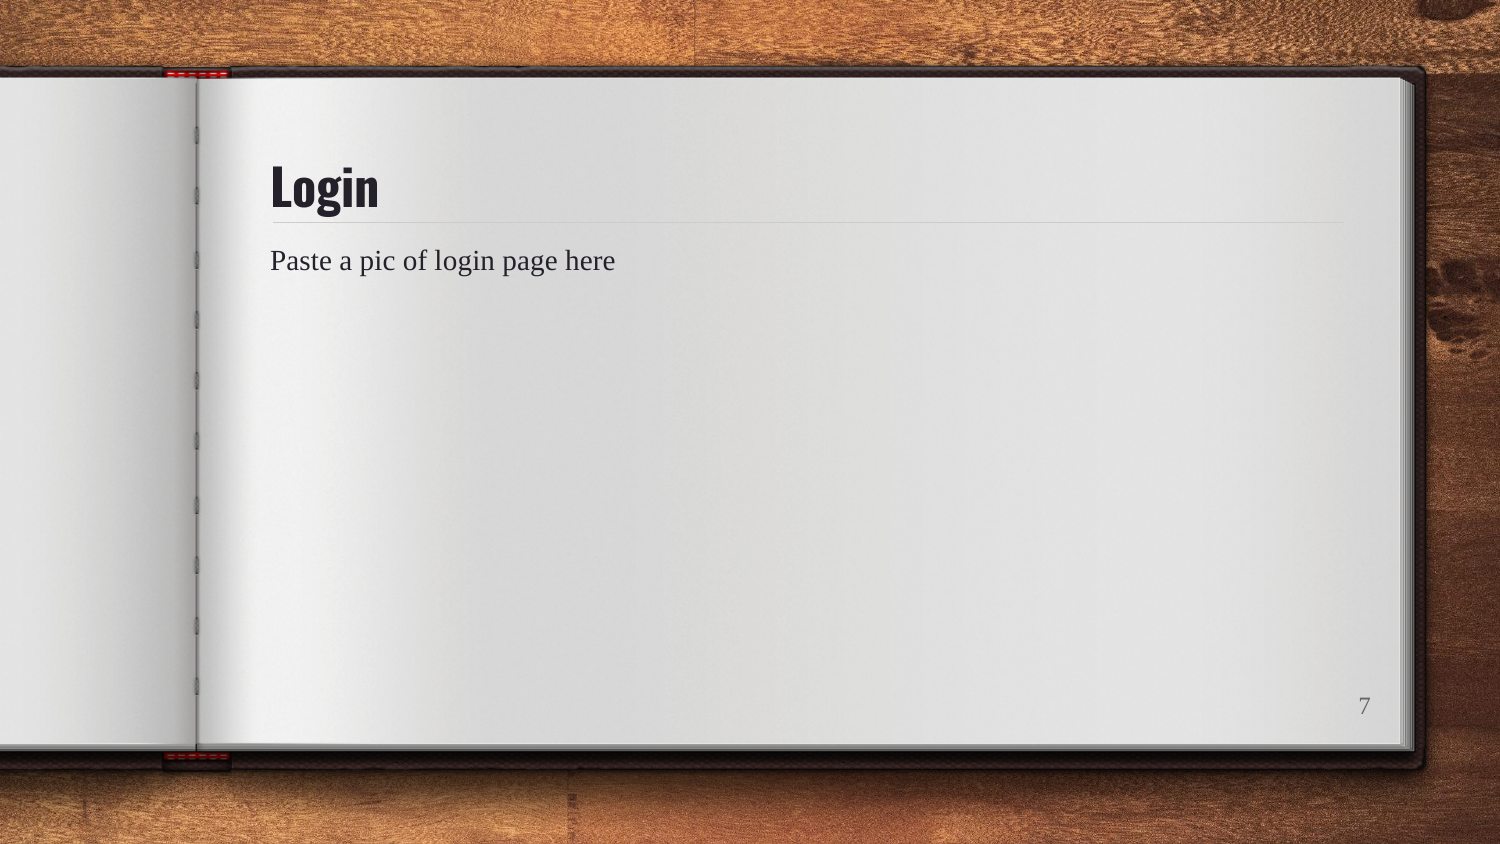

# Login
Paste a pic of login page here
7